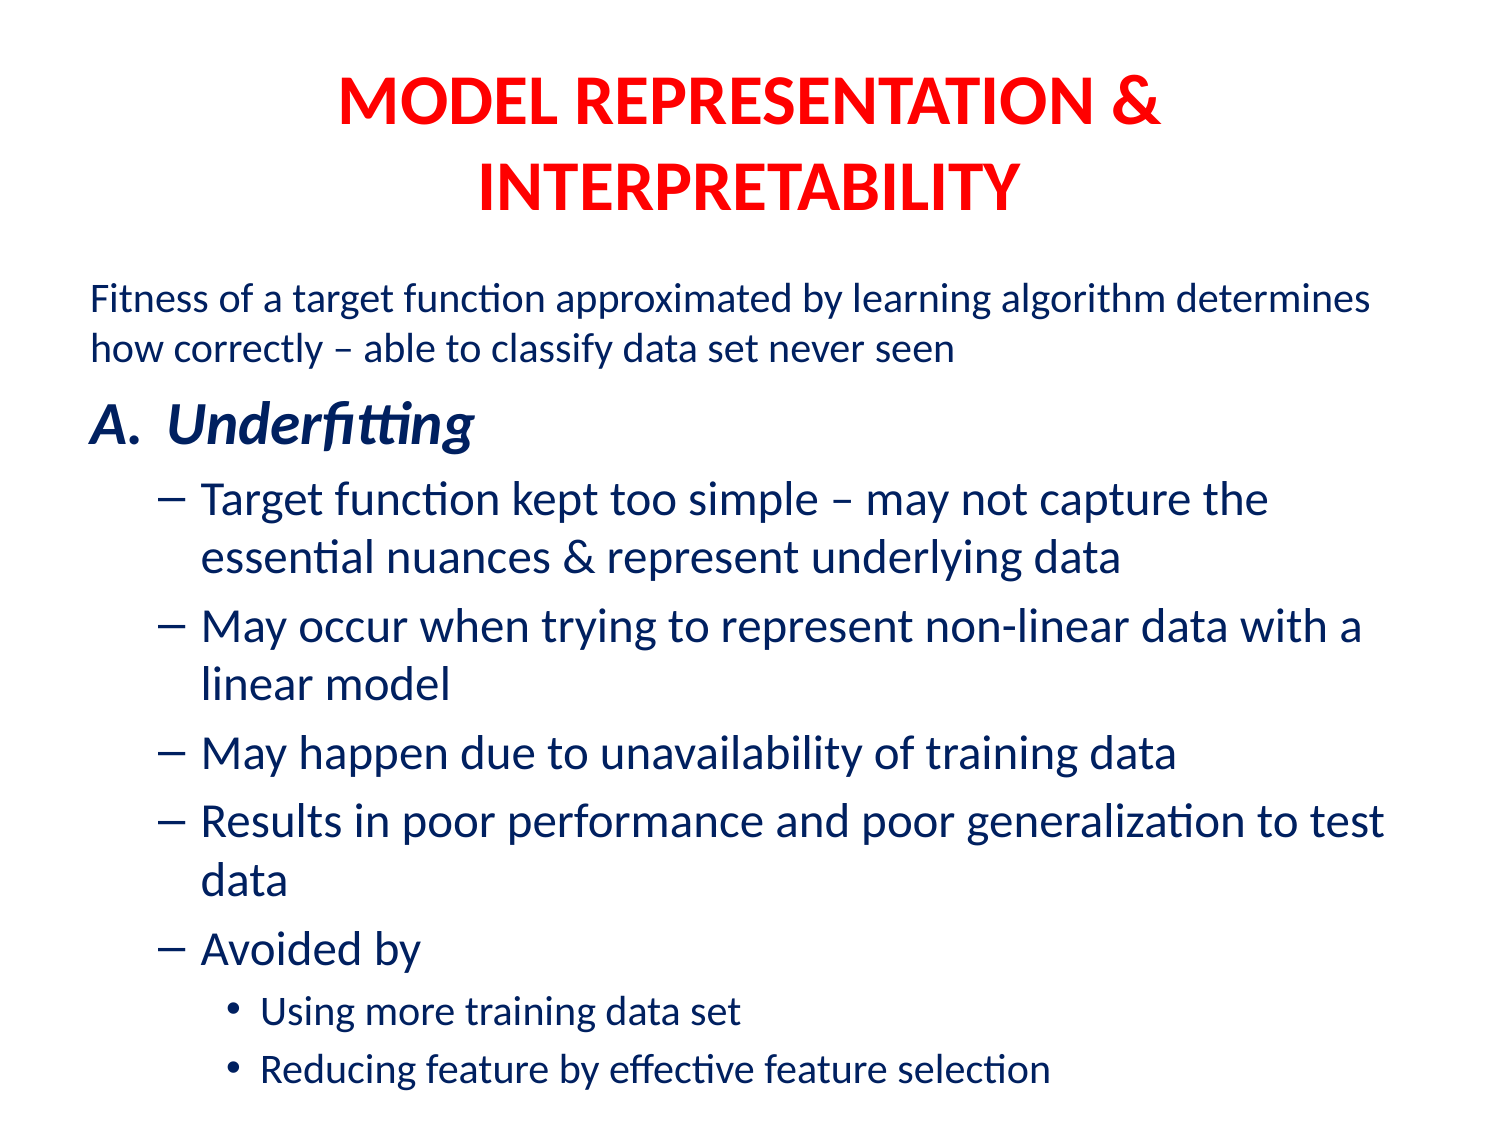

# MODEL REPRESENTATION & INTERPRETABILITY
Fitness of a target function approximated by learning algorithm determines how correctly – able to classify data set never seen
Underfitting
Target function kept too simple – may not capture the essential nuances & represent underlying data
May occur when trying to represent non-linear data with a linear model
May happen due to unavailability of training data
Results in poor performance and poor generalization to test data
Avoided by
Using more training data set
Reducing feature by effective feature selection